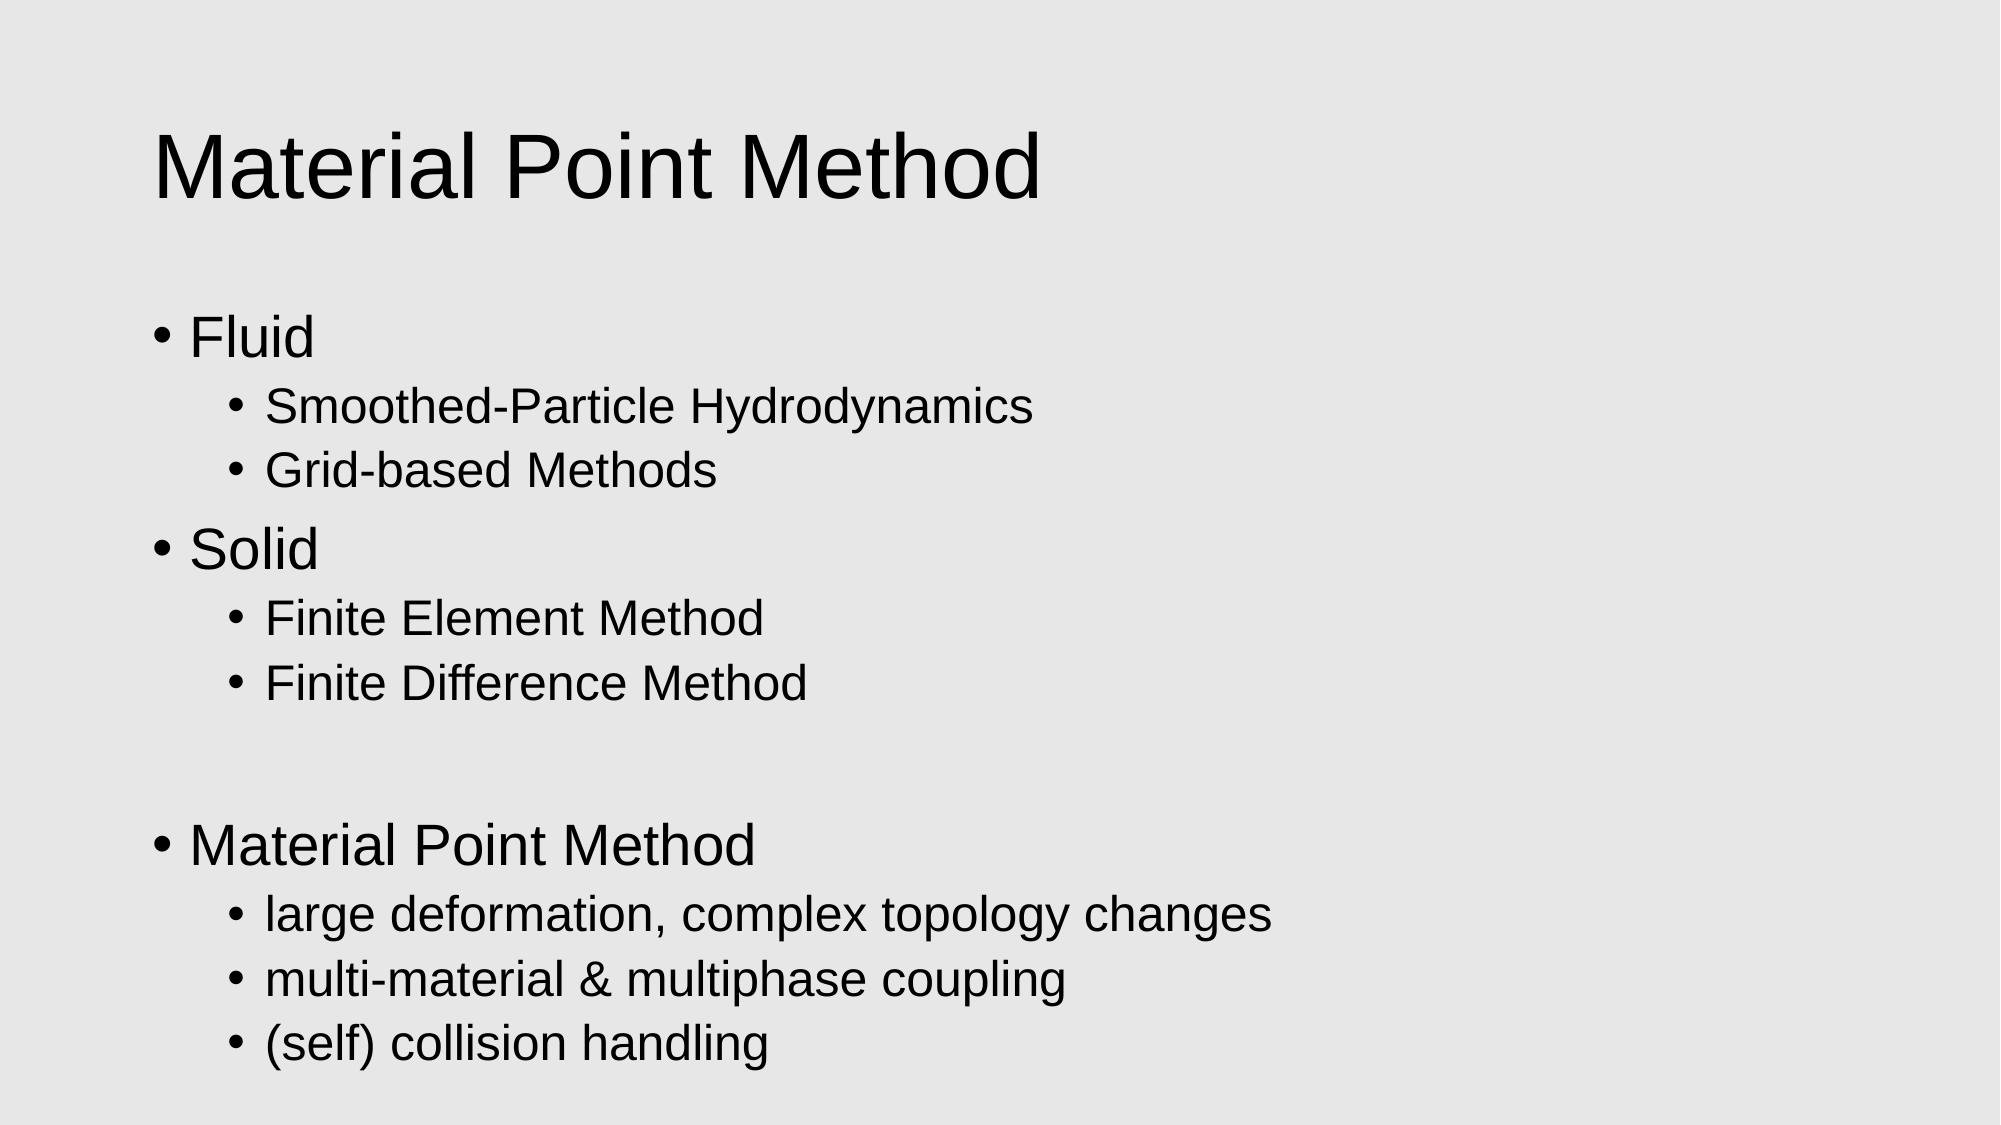

# Material Point Method
Fluid
Smoothed-Particle Hydrodynamics
Grid-based Methods
Solid
Finite Element Method
Finite Difference Method

Material Point Method
large deformation, complex topology changes
multi-material & multiphase coupling
(self) collision handling